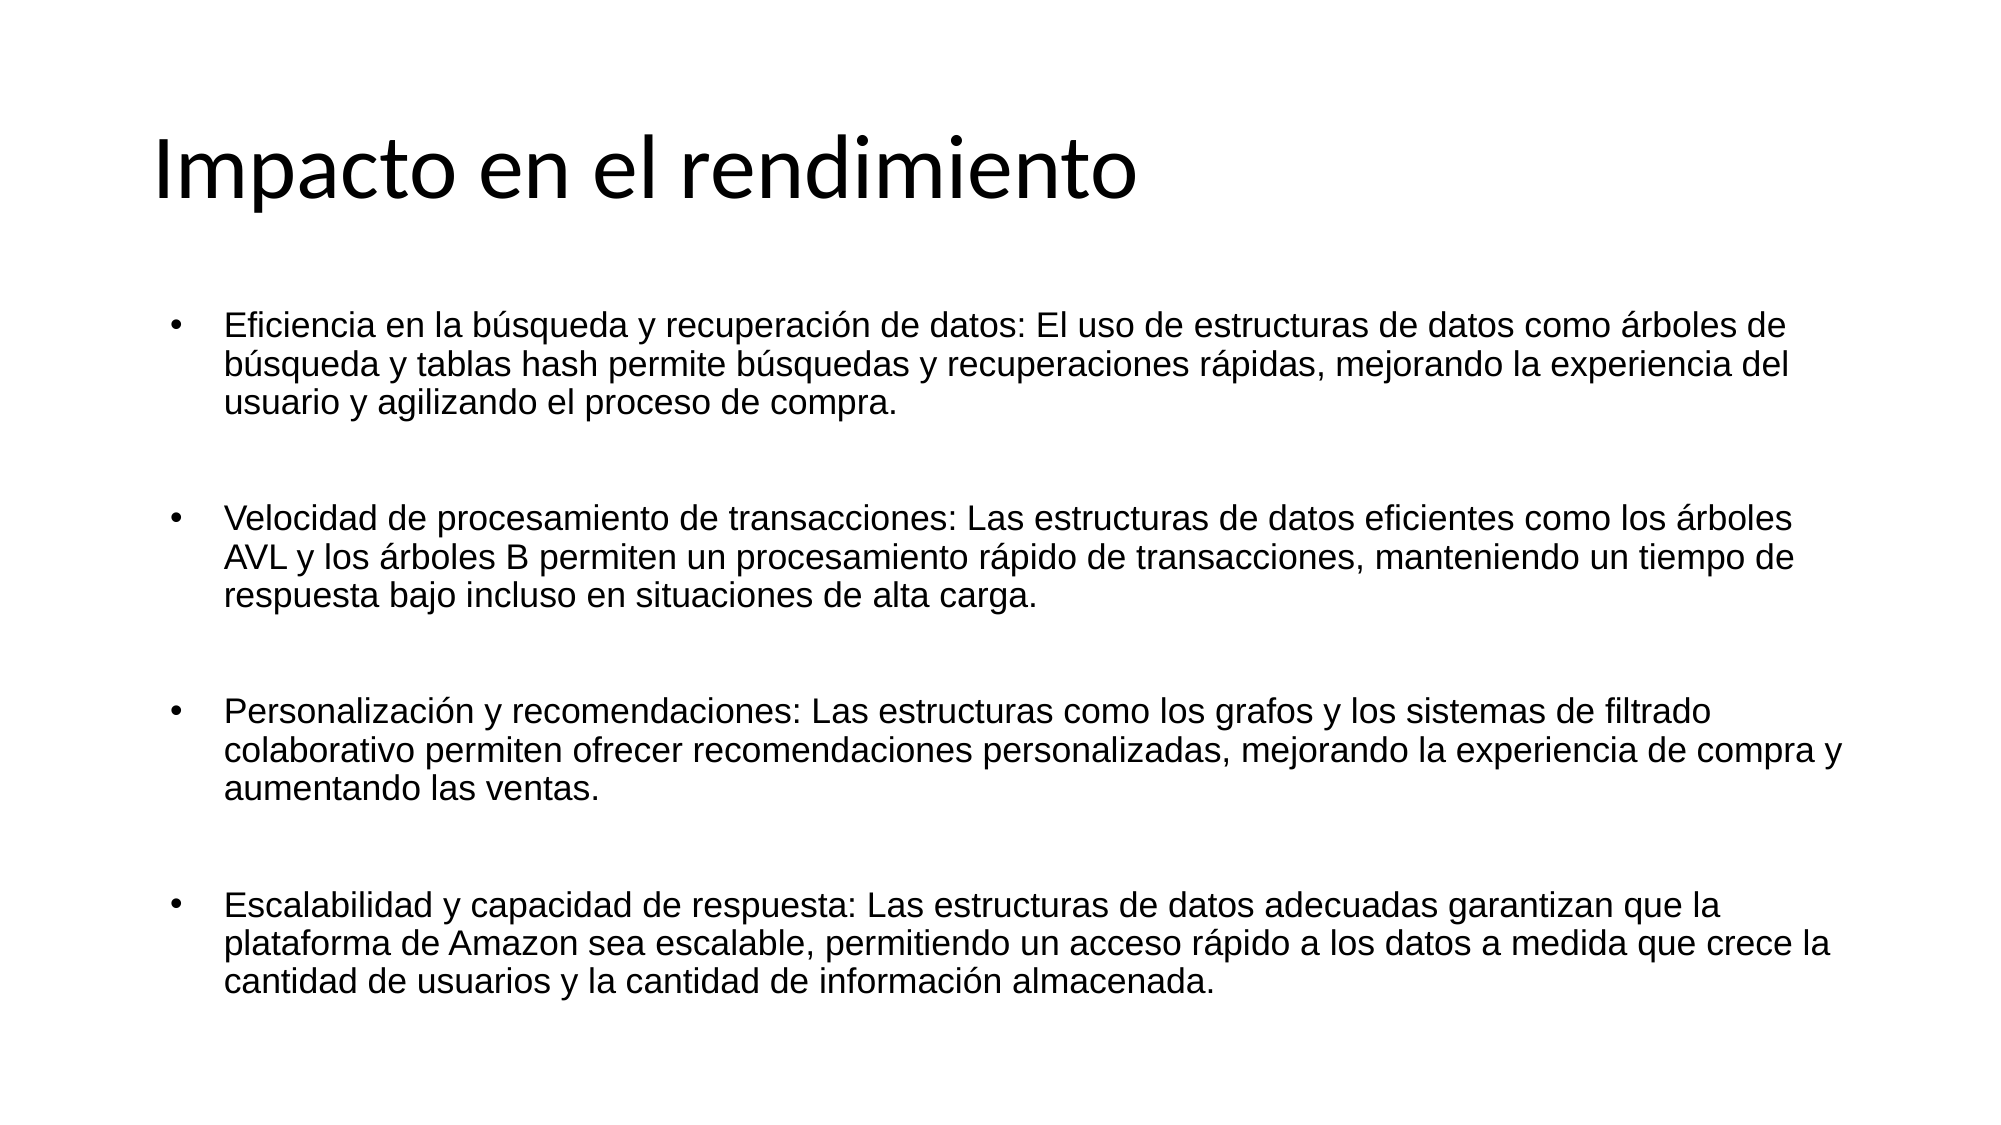

# Impacto en el rendimiento
Eficiencia en la búsqueda y recuperación de datos: El uso de estructuras de datos como árboles de búsqueda y tablas hash permite búsquedas y recuperaciones rápidas, mejorando la experiencia del usuario y agilizando el proceso de compra.

Velocidad de procesamiento de transacciones: Las estructuras de datos eficientes como los árboles AVL y los árboles B permiten un procesamiento rápido de transacciones, manteniendo un tiempo de respuesta bajo incluso en situaciones de alta carga.

Personalización y recomendaciones: Las estructuras como los grafos y los sistemas de filtrado colaborativo permiten ofrecer recomendaciones personalizadas, mejorando la experiencia de compra y aumentando las ventas.

Escalabilidad y capacidad de respuesta: Las estructuras de datos adecuadas garantizan que la plataforma de Amazon sea escalable, permitiendo un acceso rápido a los datos a medida que crece la cantidad de usuarios y la cantidad de información almacenada.